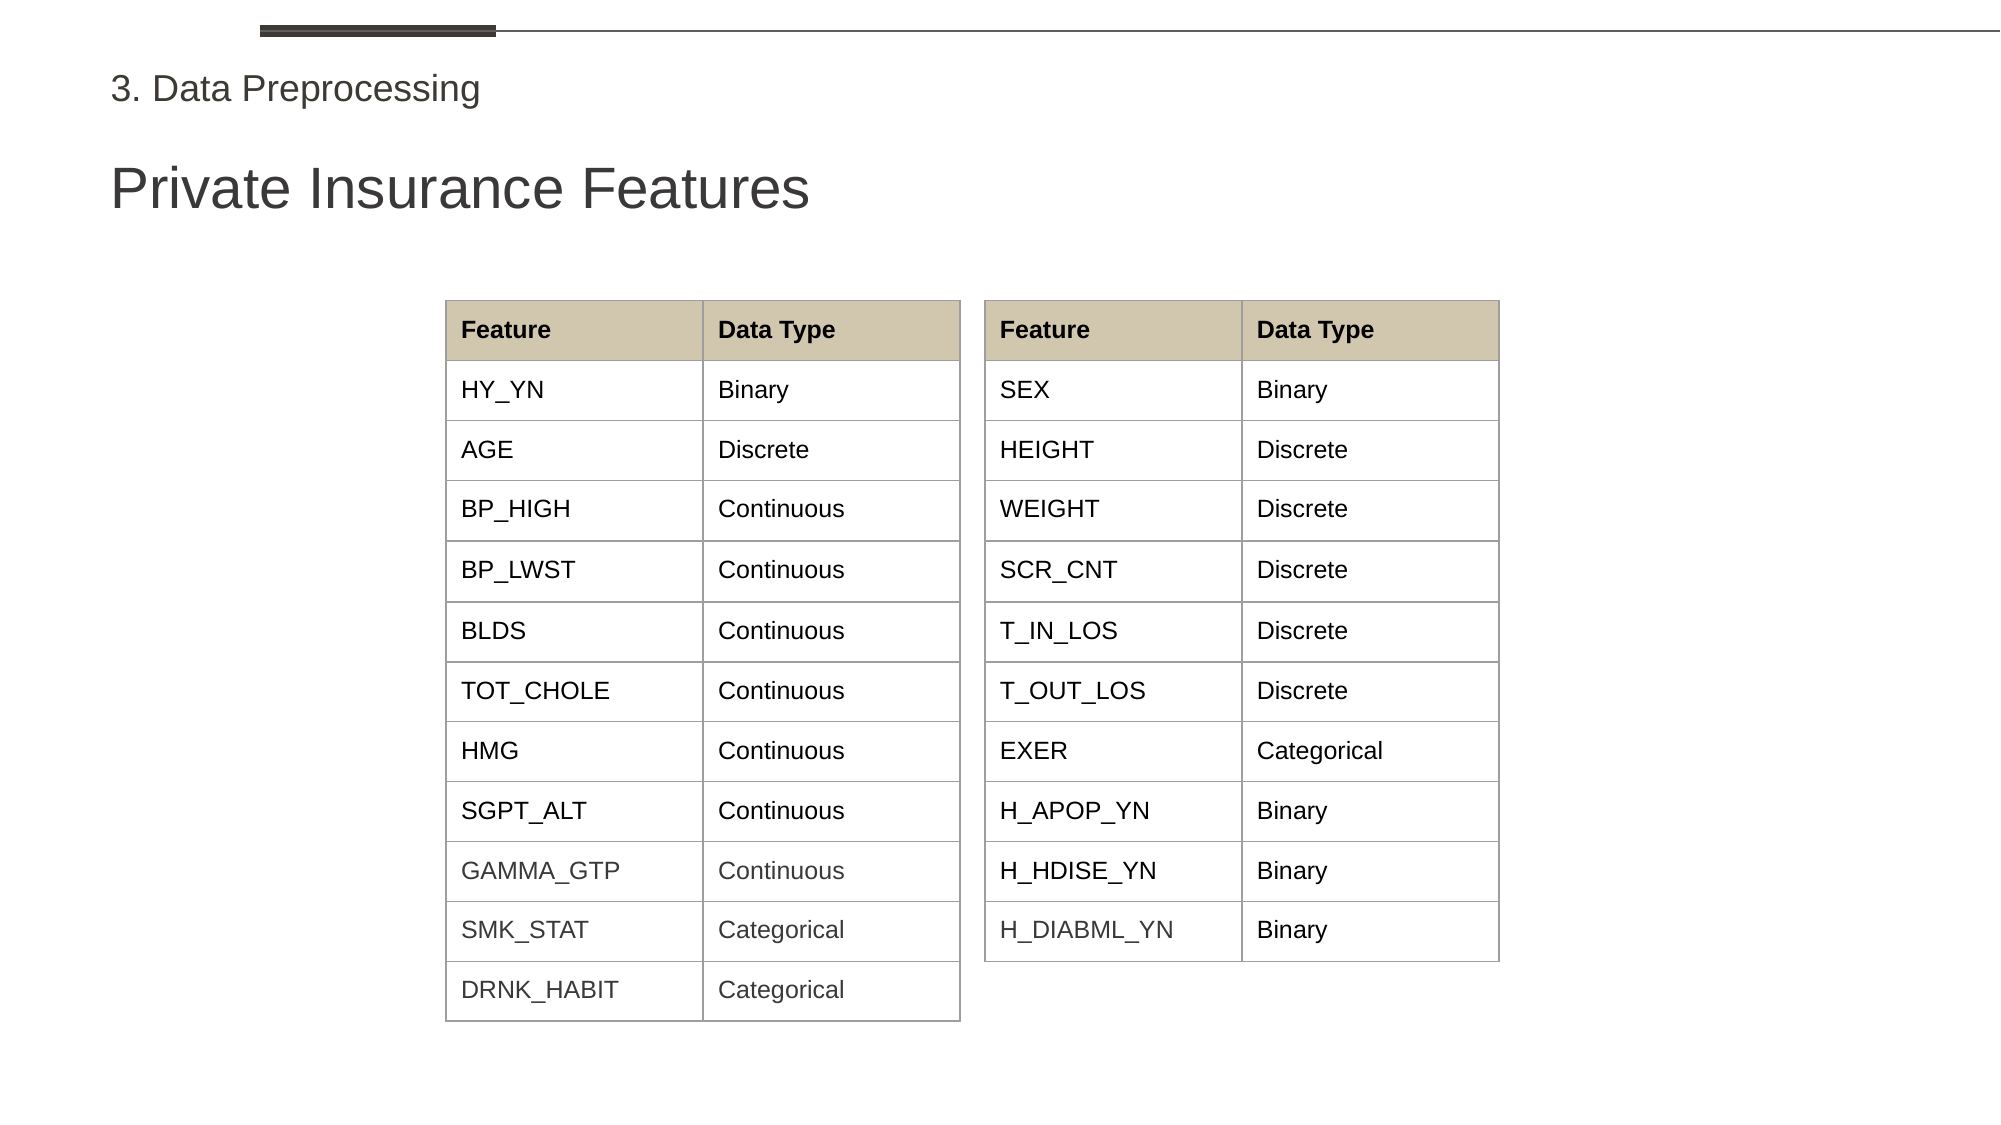

3. Data Preprocessing
Private Insurance Features
| Feature | Data Type |
| --- | --- |
| HY\_YN | Binary |
| AGE | Discrete |
| BP\_HIGH | Continuous |
| BP\_LWST | Continuous |
| BLDS | Continuous |
| TOT\_CHOLE | Continuous |
| HMG | Continuous |
| SGPT\_ALT | Continuous |
| GAMMA\_GTP | Continuous |
| SMK\_STAT | Categorical |
| DRNK\_HABIT | Categorical |
| Feature | Data Type |
| --- | --- |
| SEX | Binary |
| HEIGHT | Discrete |
| WEIGHT | Discrete |
| SCR\_CNT | Discrete |
| T\_IN\_LOS | Discrete |
| T\_OUT\_LOS | Discrete |
| EXER | Categorical |
| H\_APOP\_YN | Binary |
| H\_HDISE\_YN | Binary |
| H\_DIABML\_YN | Binary |